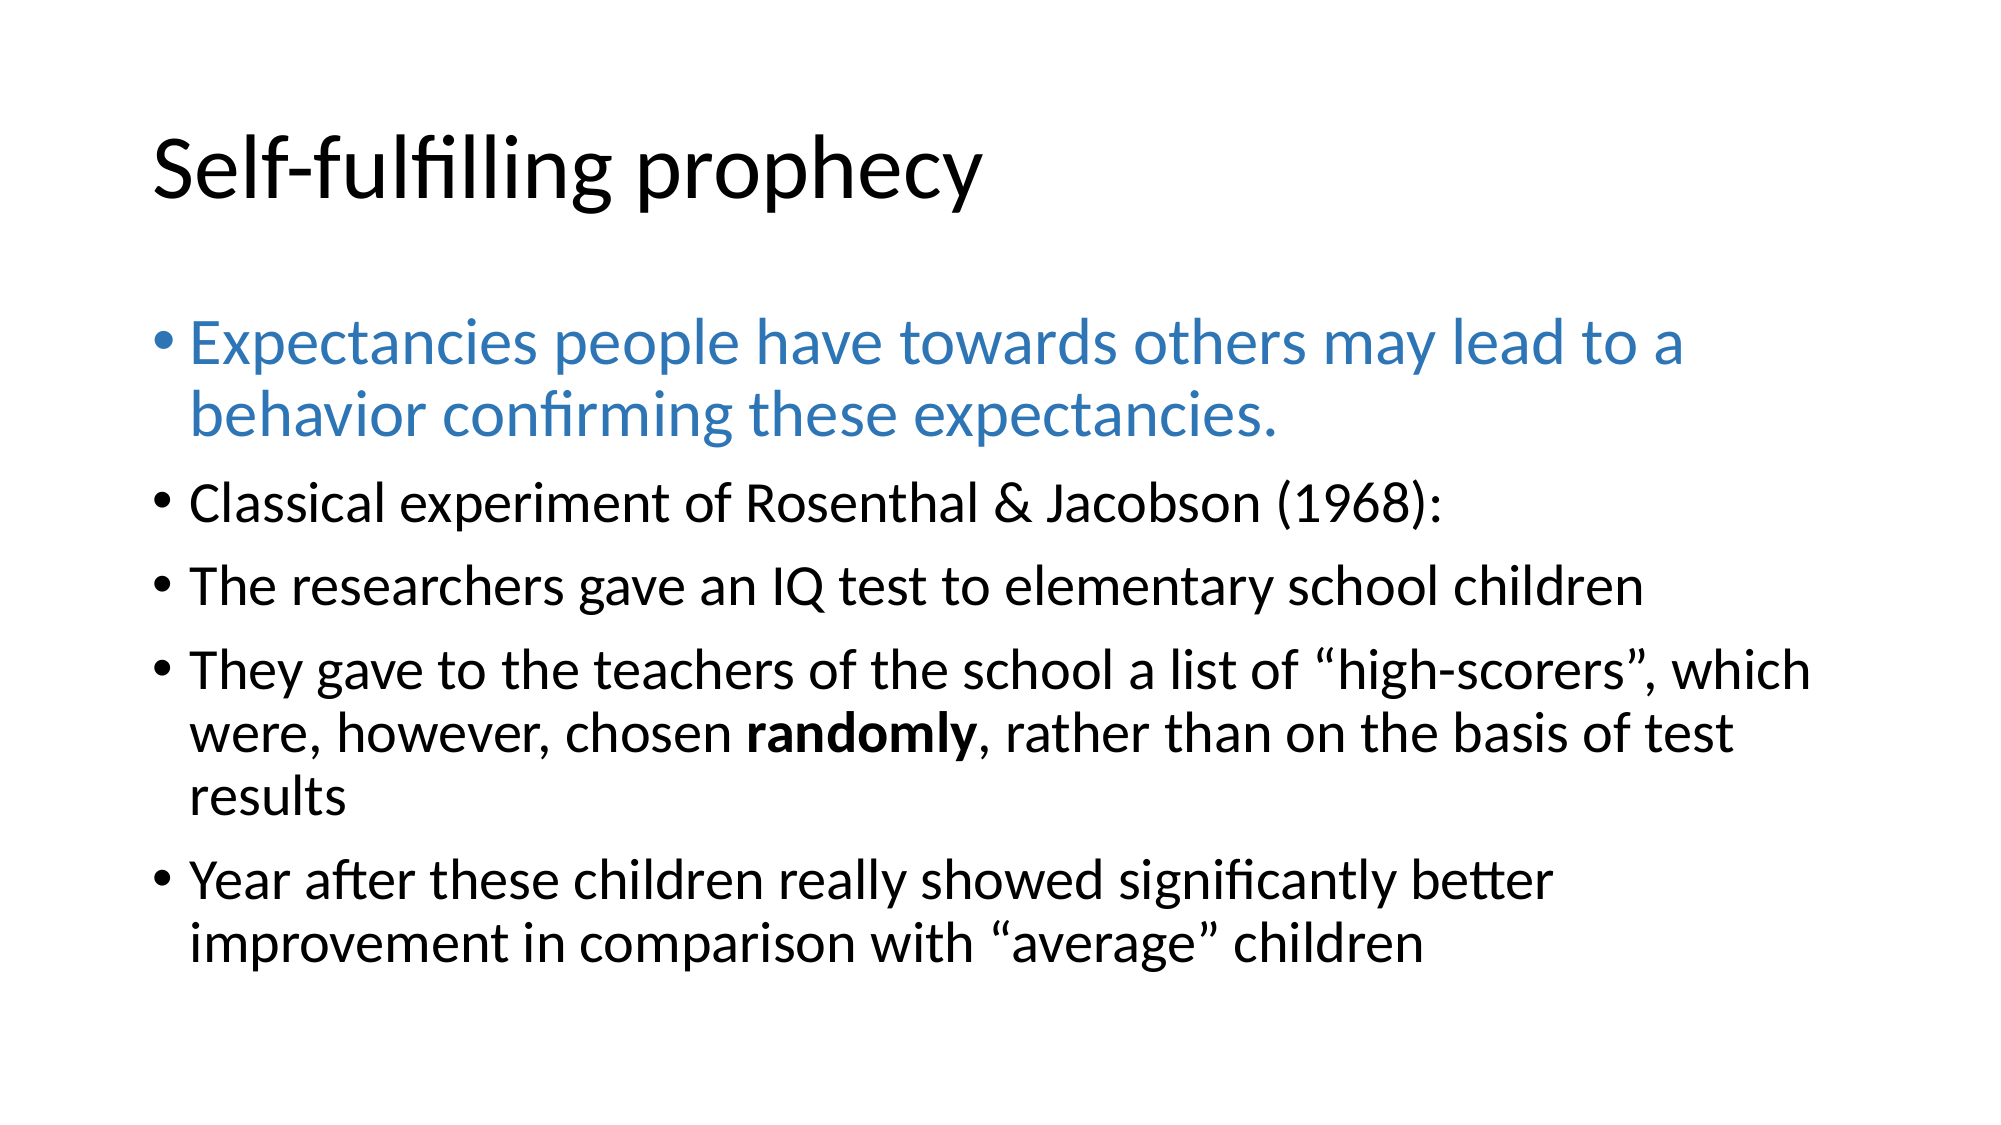

# Self-fulfilling prophecy
Expectancies people have towards others may lead to a behavior confirming these expectancies.
Classical experiment of Rosenthal & Jacobson (1968):
The researchers gave an IQ test to elementary school children
They gave to the teachers of the school a list of “high-scorers”, which were, however, chosen randomly, rather than on the basis of test results
Year after these children really showed significantly better improvement in comparison with “average” children